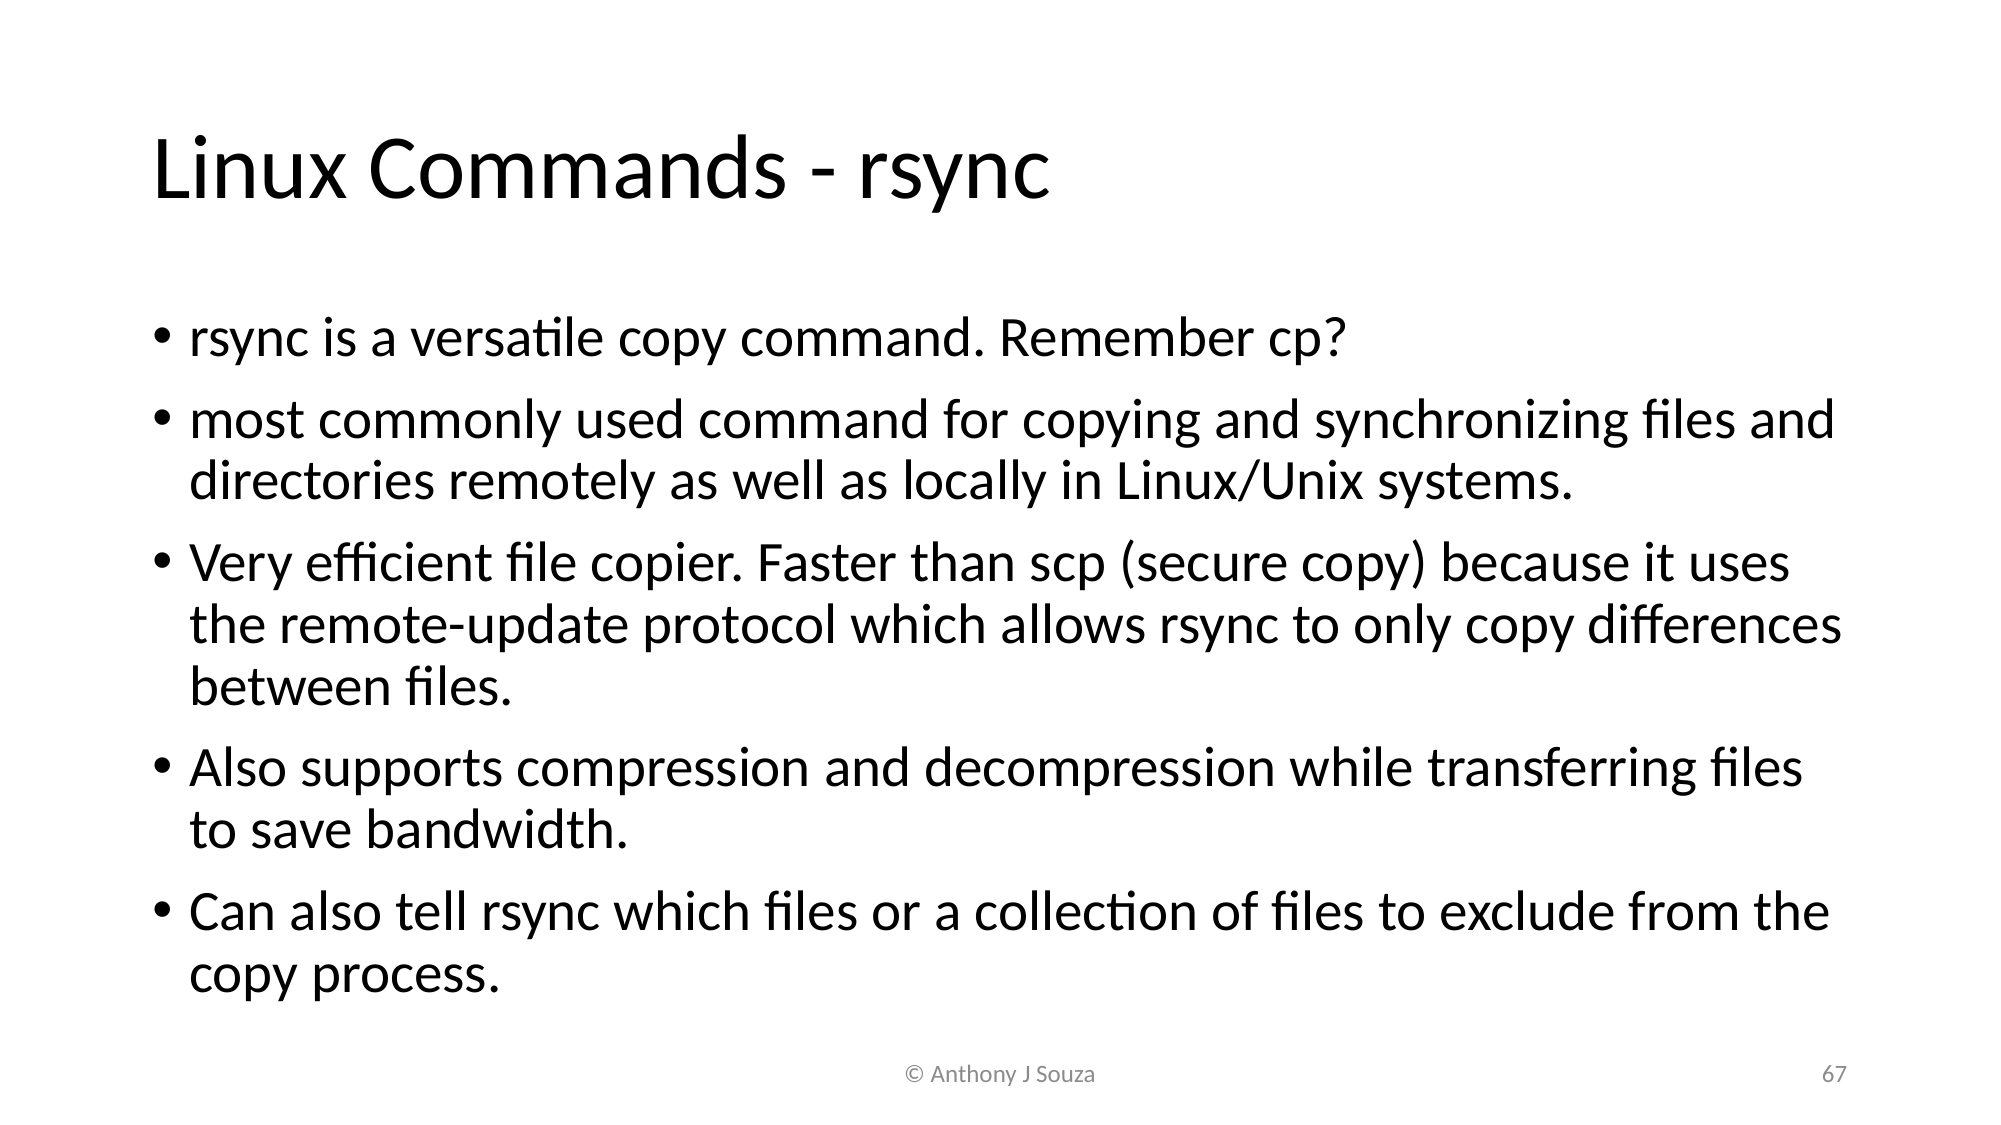

# Linux Commands - rsync
rsync is a versatile copy command. Remember cp?
most commonly used command for copying and synchronizing files and directories remotely as well as locally in Linux/Unix systems.
Very efficient file copier. Faster than scp (secure copy) because it uses the remote-update protocol which allows rsync to only copy differences between files.
Also supports compression and decompression while transferring files to save bandwidth.
Can also tell rsync which files or a collection of files to exclude from the copy process.
© Anthony J Souza
67